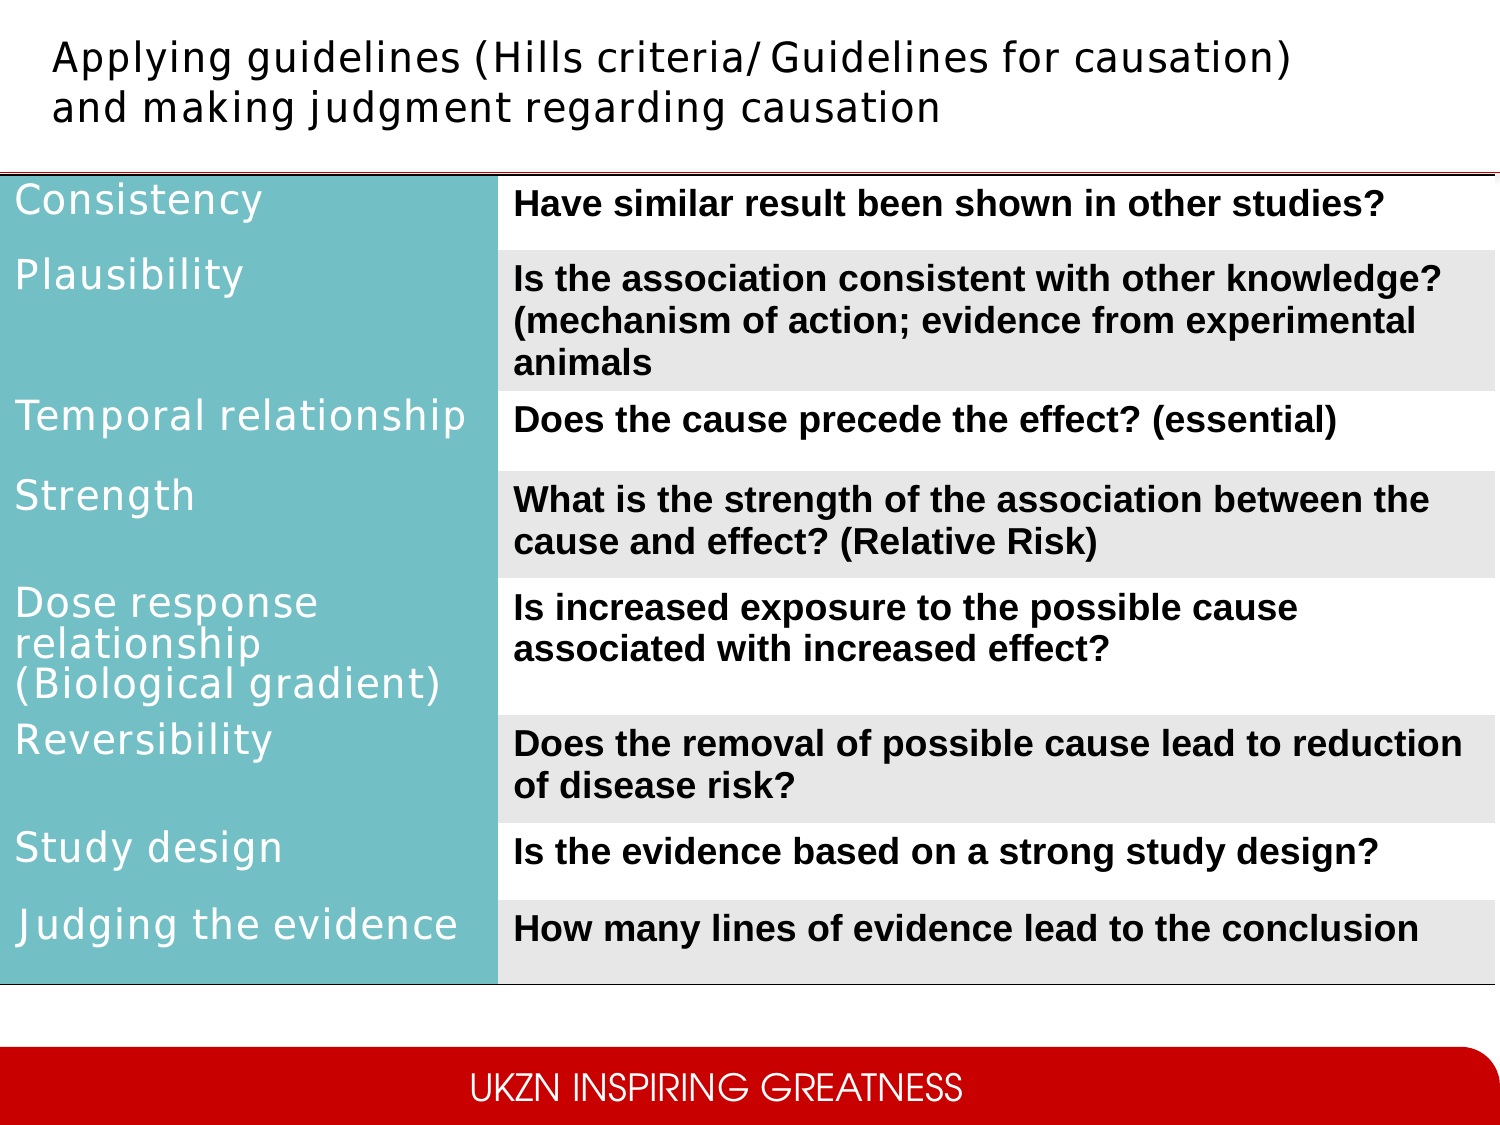

# Applying guidelines (Hills criteria/Guidelines for causation) and making judgment regarding causation
| Consistency | Have similar result been shown in other studies? |
| --- | --- |
| Plausibility | Is the association consistent with other knowledge? (mechanism of action; evidence from experimental animals |
| Temporal relationship | Does the cause precede the effect? (essential) |
| Strength | What is the strength of the association between the cause and effect? (Relative Risk) |
| Dose response relationship (Biological gradient) | Is increased exposure to the possible cause associated with increased effect? |
| Reversibility | Does the removal of possible cause lead to reduction of disease risk? |
| Study design | Is the evidence based on a strong study design? |
| Judging the evidence | How many lines of evidence lead to the conclusion |